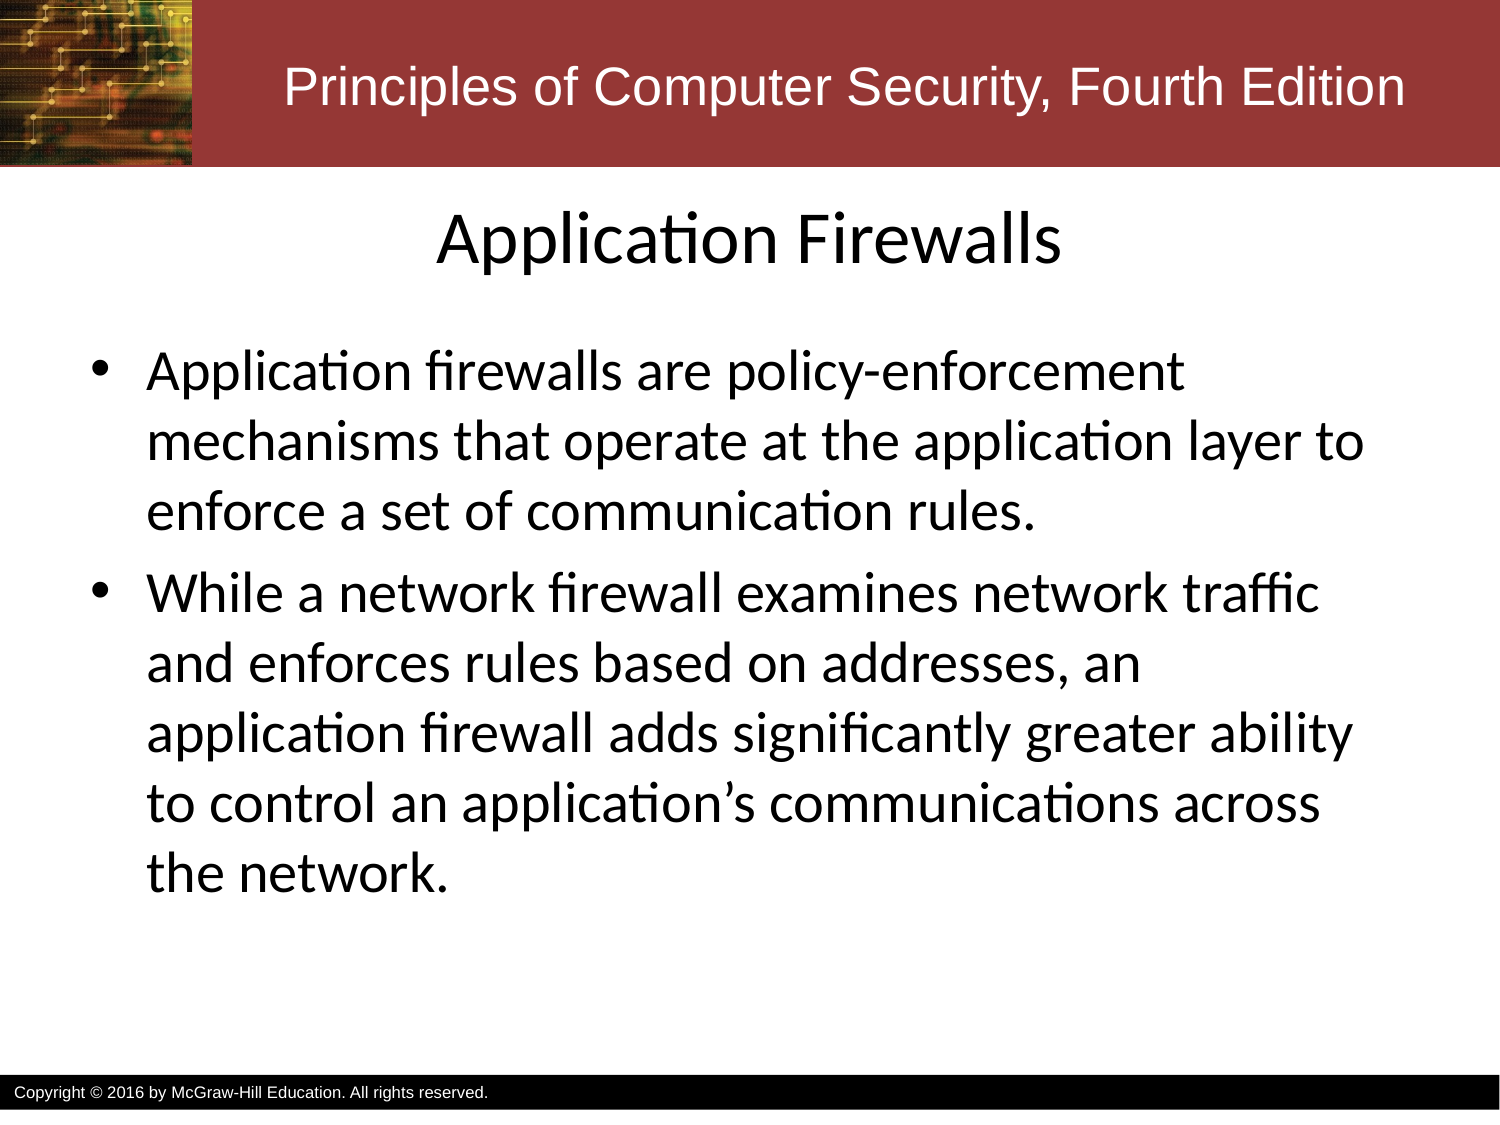

# Application Firewalls
Application firewalls are policy-enforcement mechanisms that operate at the application layer to enforce a set of communication rules.
While a network firewall examines network traffic and enforces rules based on addresses, an application firewall adds significantly greater ability to control an application’s communications across the network.